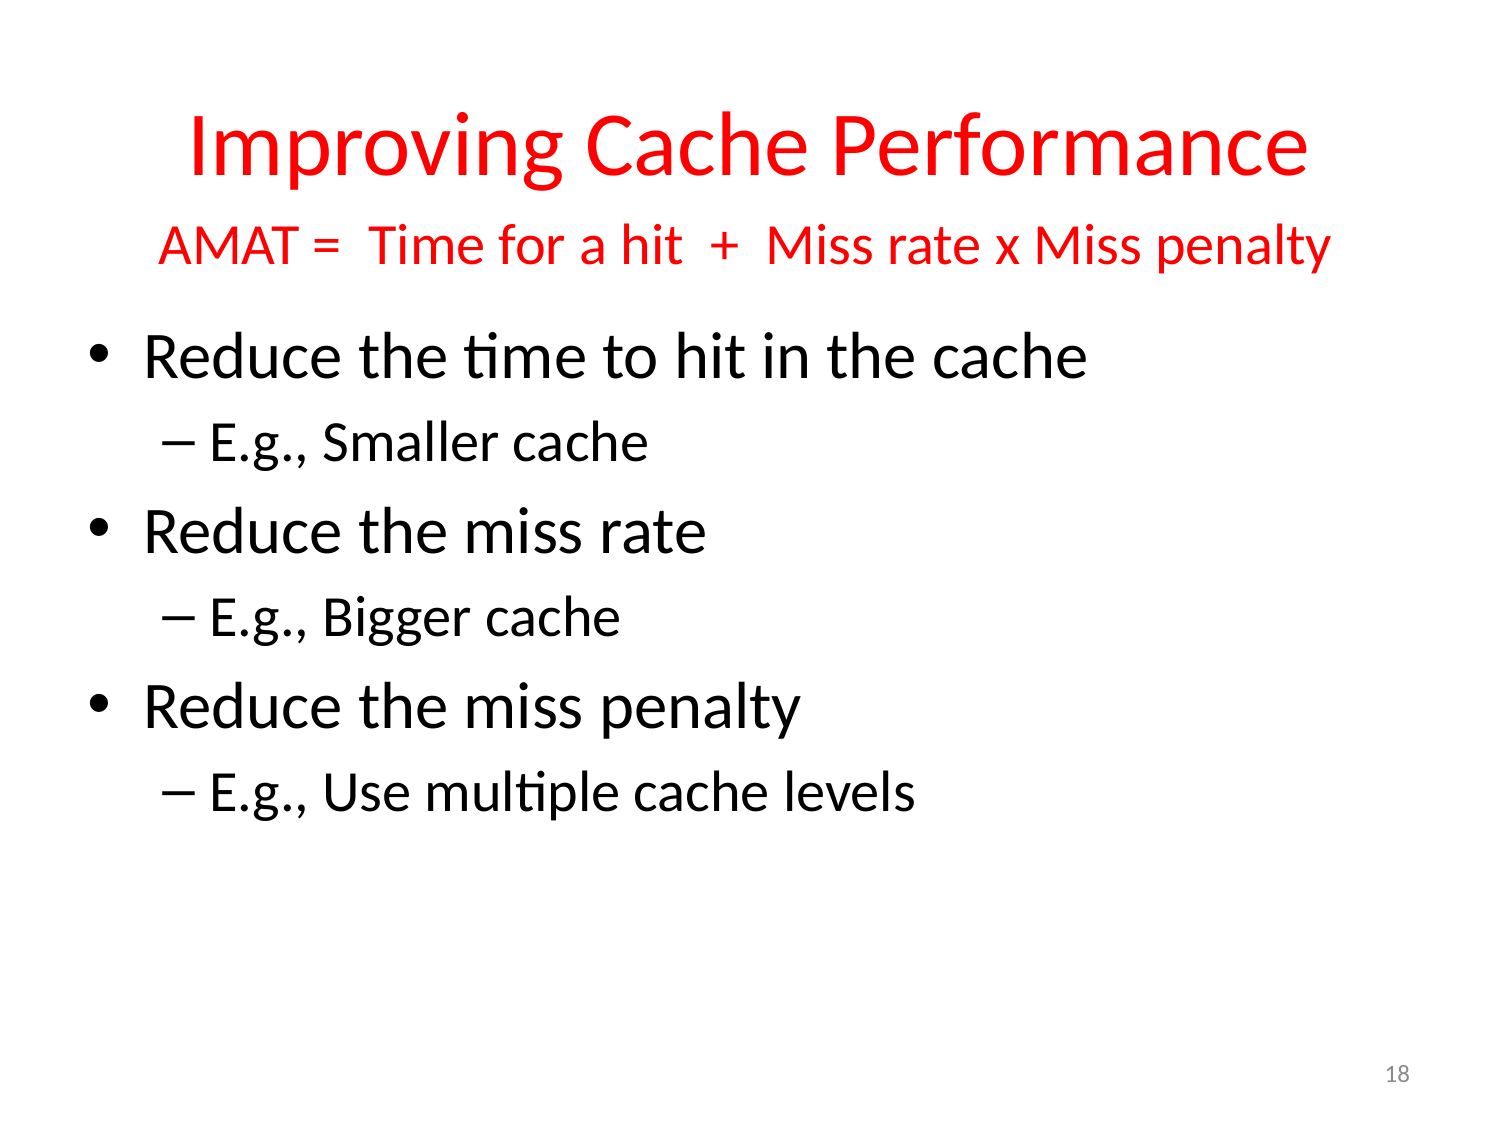

# Improving Cache Performance
AMAT =  Time for a hit  +  Miss rate x Miss penalty
Reduce the time to hit in the cache
E.g., Smaller cache
Reduce the miss rate
E.g., Bigger cache
Reduce the miss penalty
E.g., Use multiple cache levels

18